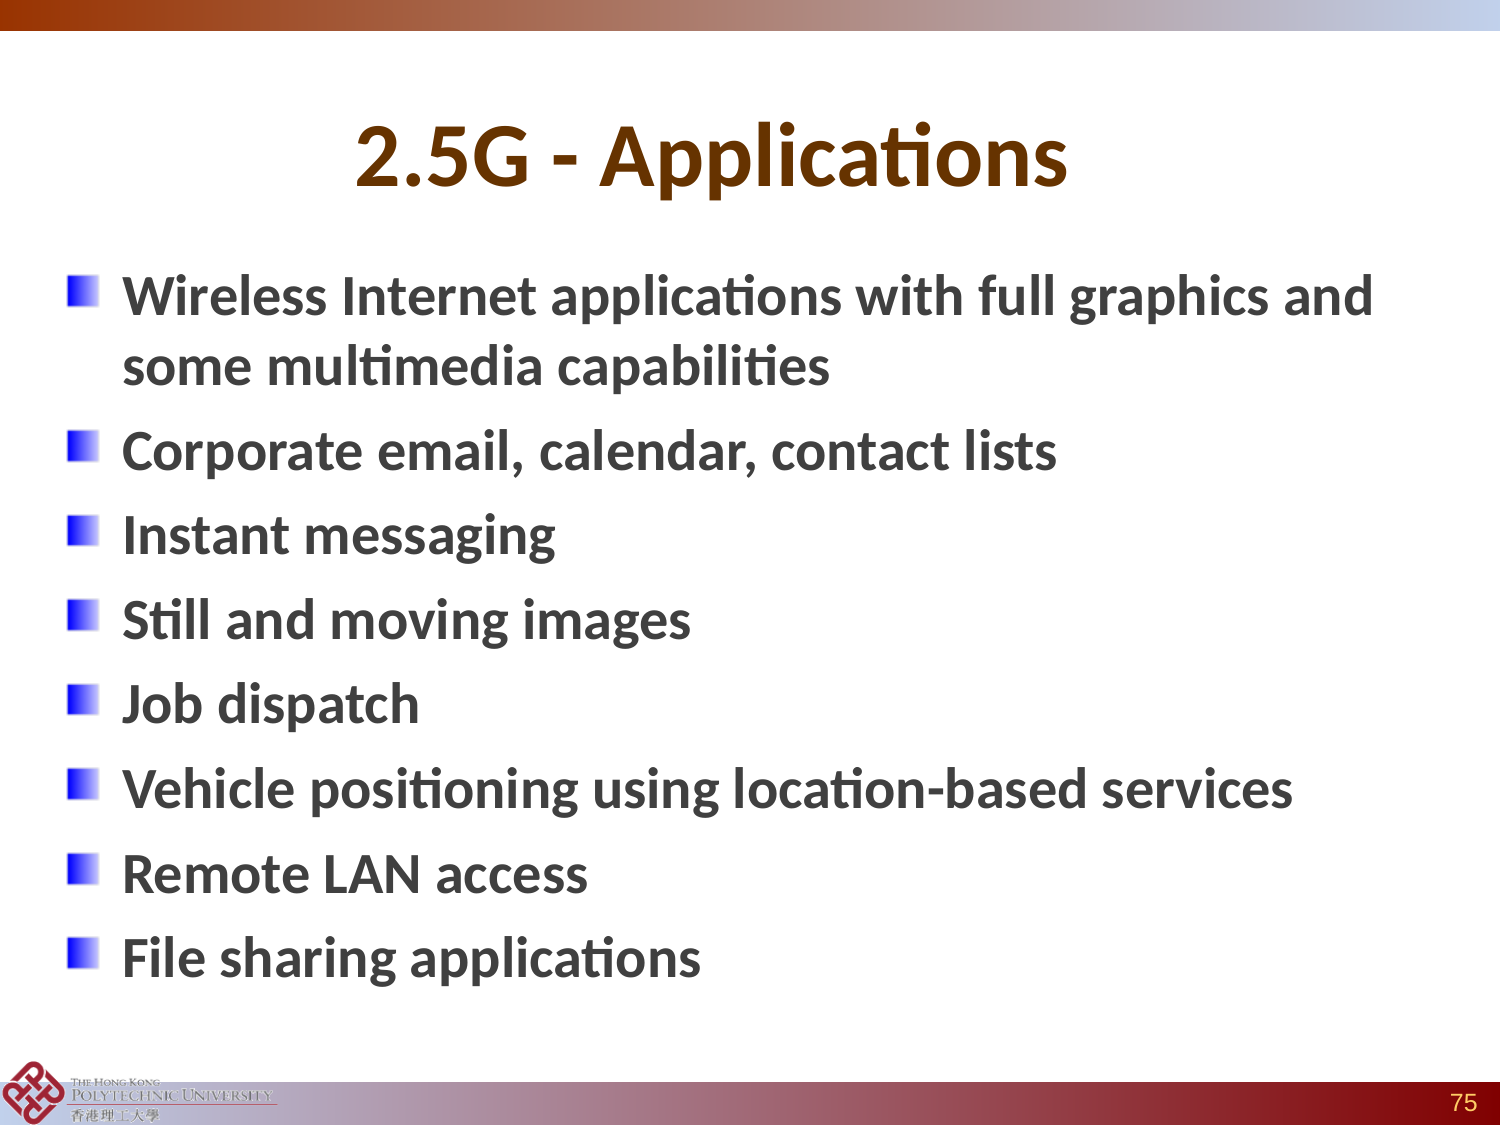

# 2.5G - Applications
Wireless Internet applications with full graphics and some multimedia capabilities
Corporate email, calendar, contact lists
Instant messaging
Still and moving images
Job dispatch
Vehicle positioning using location-based services
Remote LAN access
File sharing applications